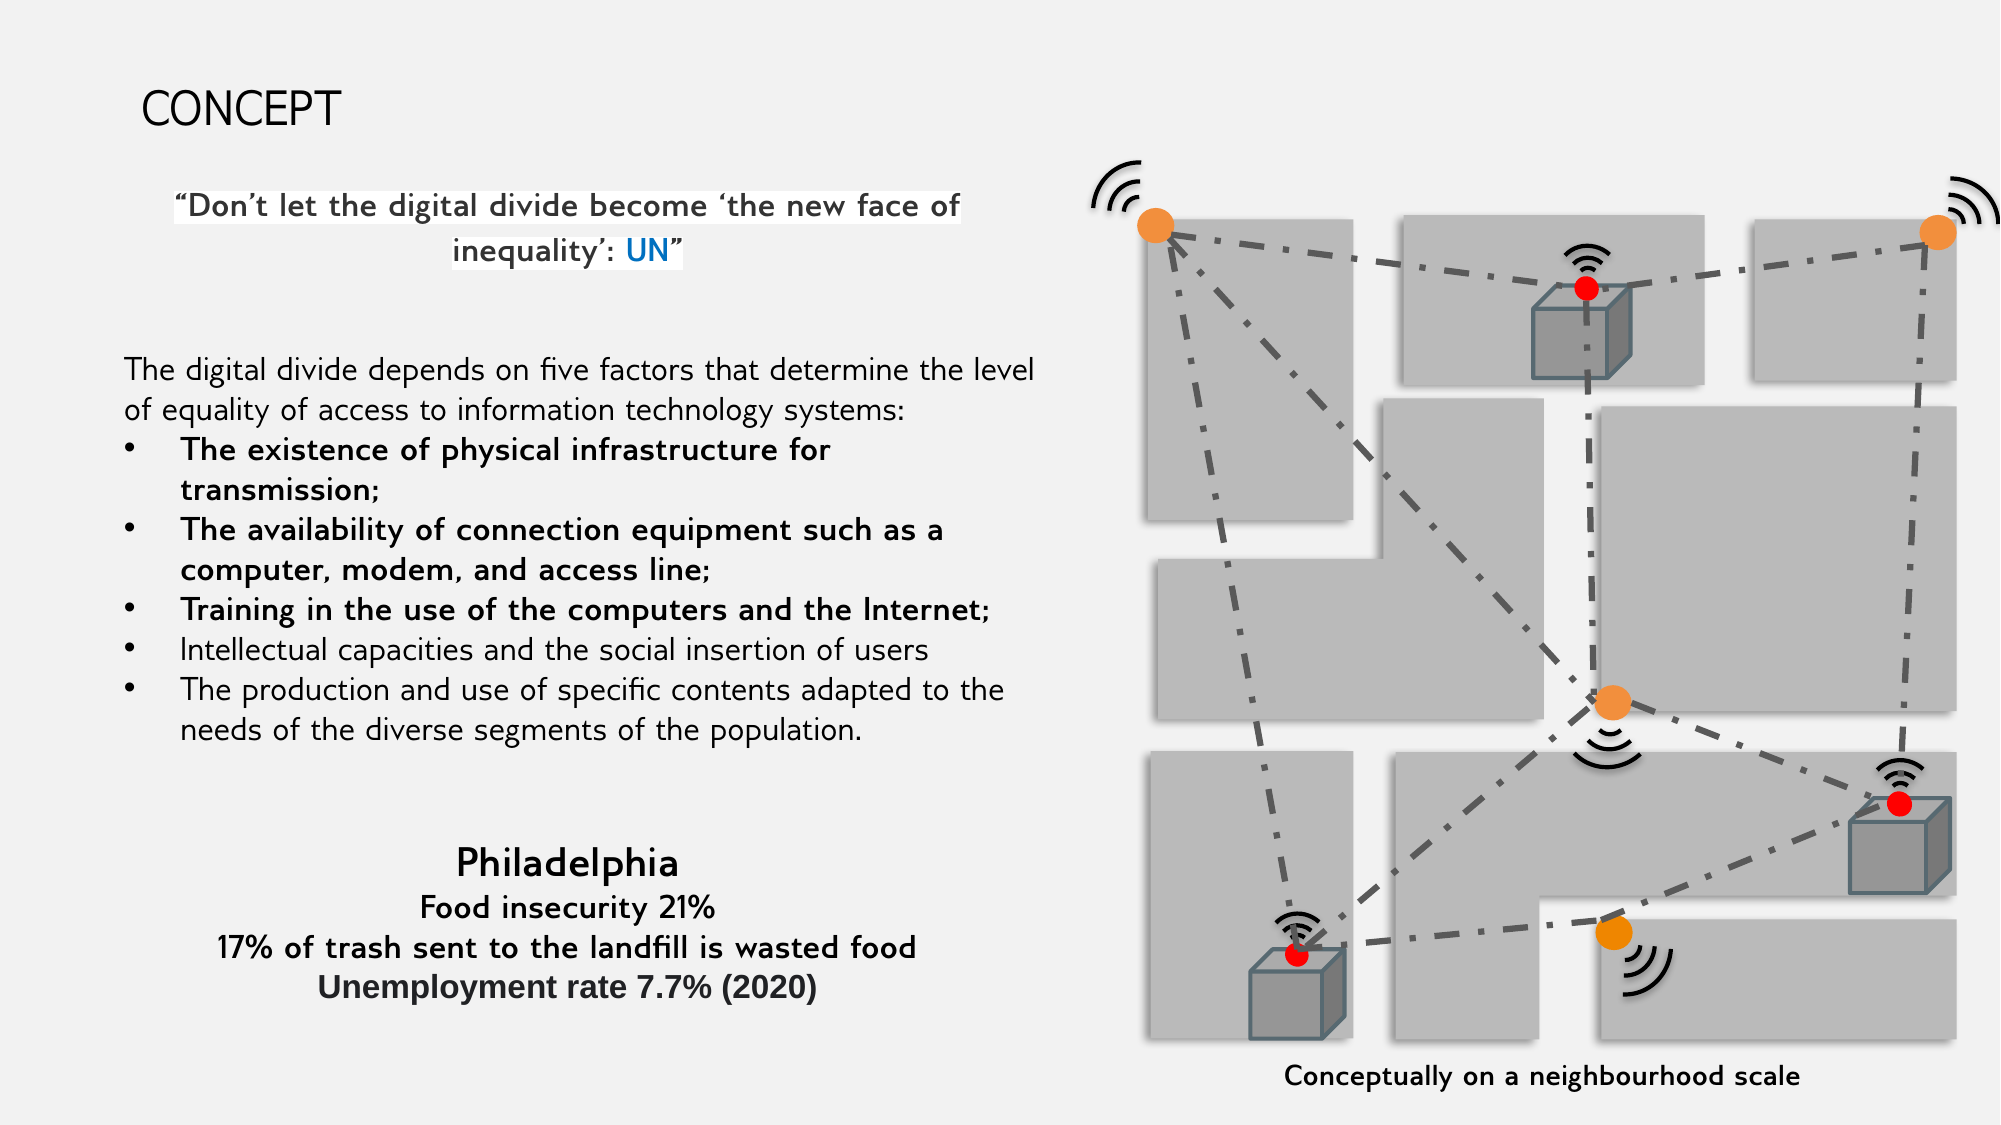

CONCEPT

“Don’t let the digital divide become ‘the new face of inequality’: UN”

The digital divide depends on five factors that determine the level of equality of access to information technology systems:
The existence of physical infrastructure for transmission;
The availability of connection equipment such as a computer, modem, and access line;
Training in the use of the computers and the Internet;
Intellectual capacities and the social insertion of users
The production and use of specific contents adapted to the needs of the diverse segments of the population.
Philadelphia
Food insecurity 21%
17% of trash sent to the landfill is wasted food
Unemployment rate 7.7% (2020)
Conceptually on a neighbourhood scale